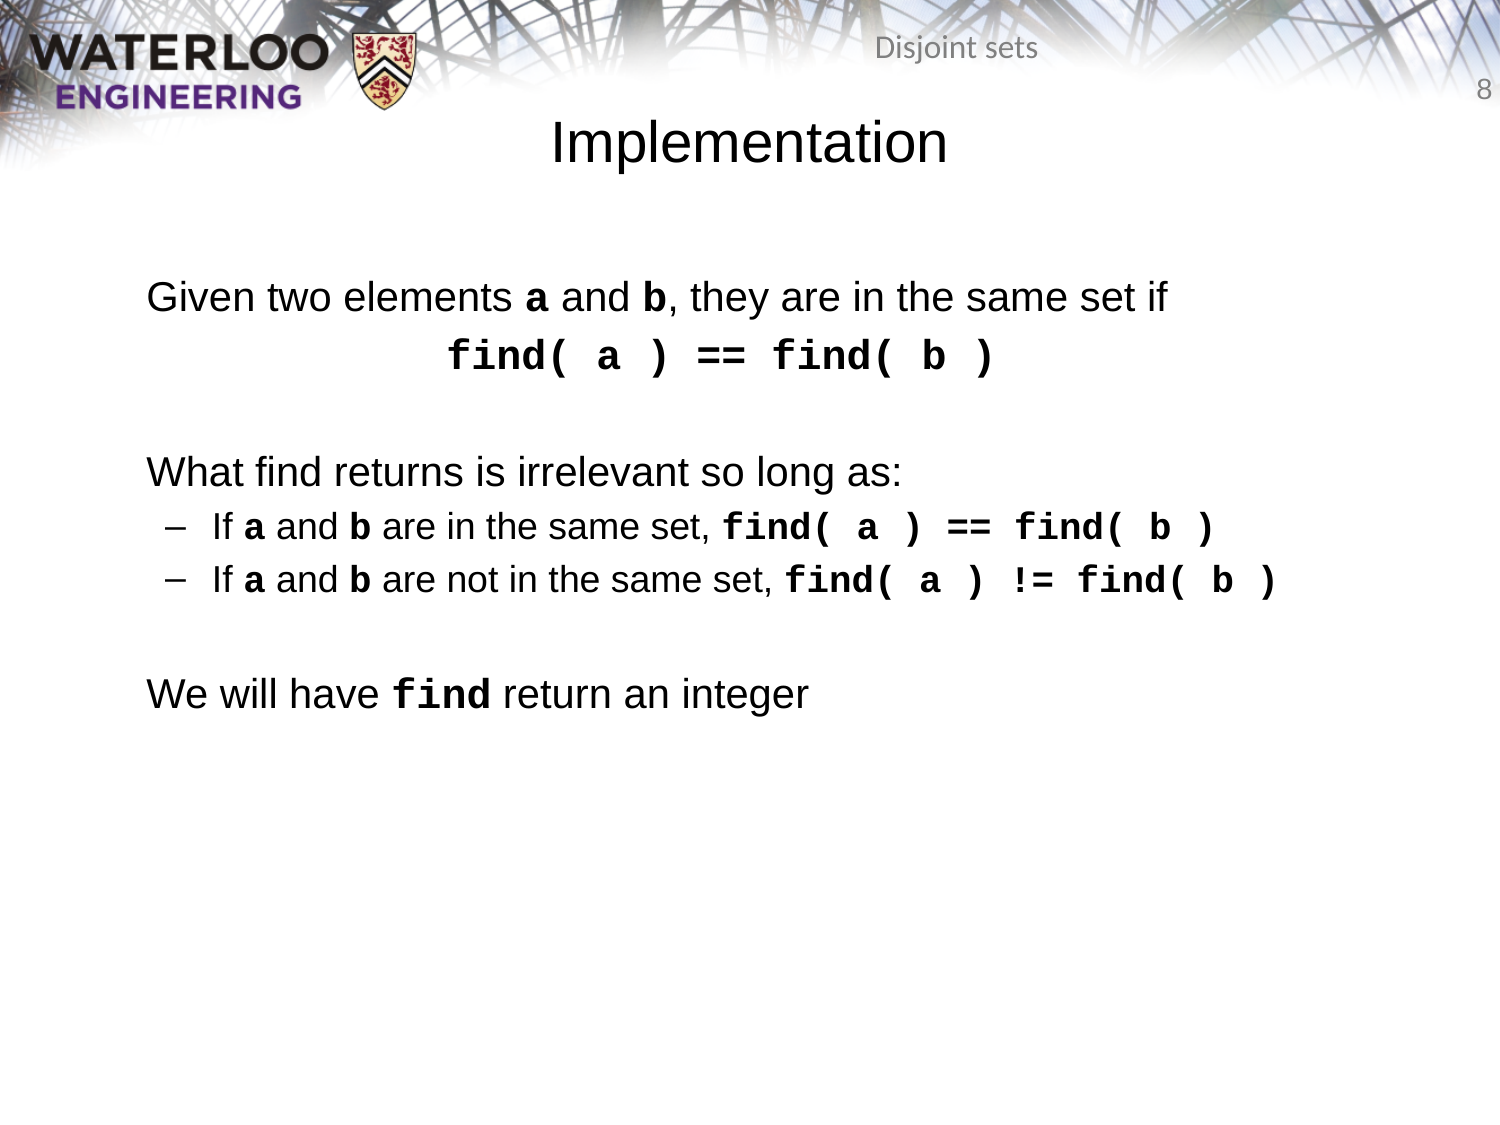

Implementation
	Given two elements a and b, they are in the same set if
			find( a ) == find( b )

	What find returns is irrelevant so long as:
If a and b are in the same set, find( a ) == find( b )
If a and b are not in the same set, find( a ) != find( b )

	We will have find return an integer